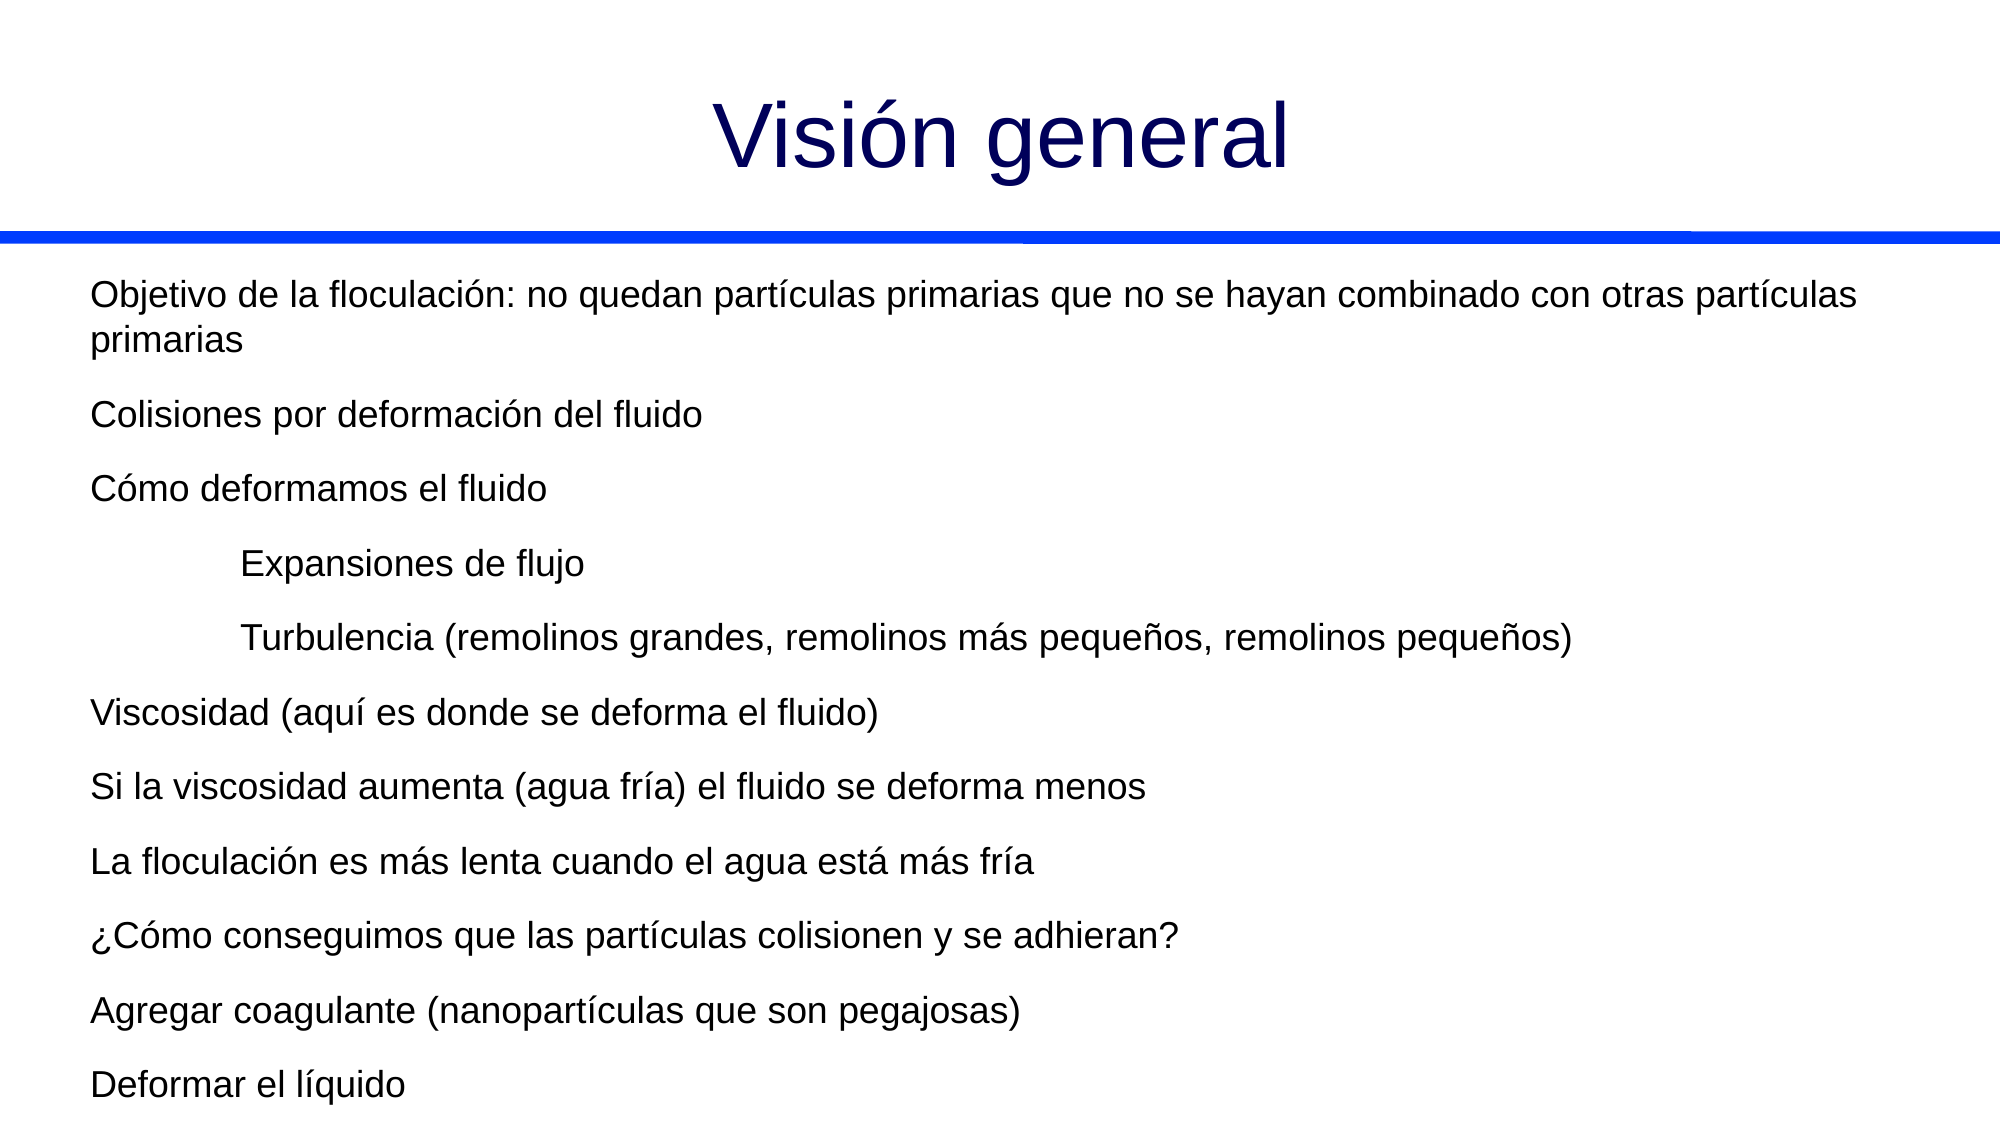

# Visión general
Objetivo de la floculación: no quedan partículas primarias que no se hayan combinado con otras partículas primarias
Colisiones por deformación del fluido
Cómo deformamos el fluido
	Expansiones de flujo
	Turbulencia (remolinos grandes, remolinos más pequeños, remolinos pequeños)
Viscosidad (aquí es donde se deforma el fluido)
Si la viscosidad aumenta (agua fría) el fluido se deforma menos
La floculación es más lenta cuando el agua está más fría
¿Cómo conseguimos que las partículas colisionen y se adhieran?
Agregar coagulante (nanopartículas que son pegajosas)
Deformar el líquido
Las colisiones ocurren más rápido cuando las partículas están más juntas (a mayor turbidez)
Sugiere que las partículas primarias deben adherirse a los flóculos cuando la turbidez es alta y, por lo tanto, el agua clarificada debe ser aún más limpia cuando el agua cruda es más turbia.
No es lo que observamos
¡Visión! Las partículas primarias no pueden adherirse a los flóculos!!!